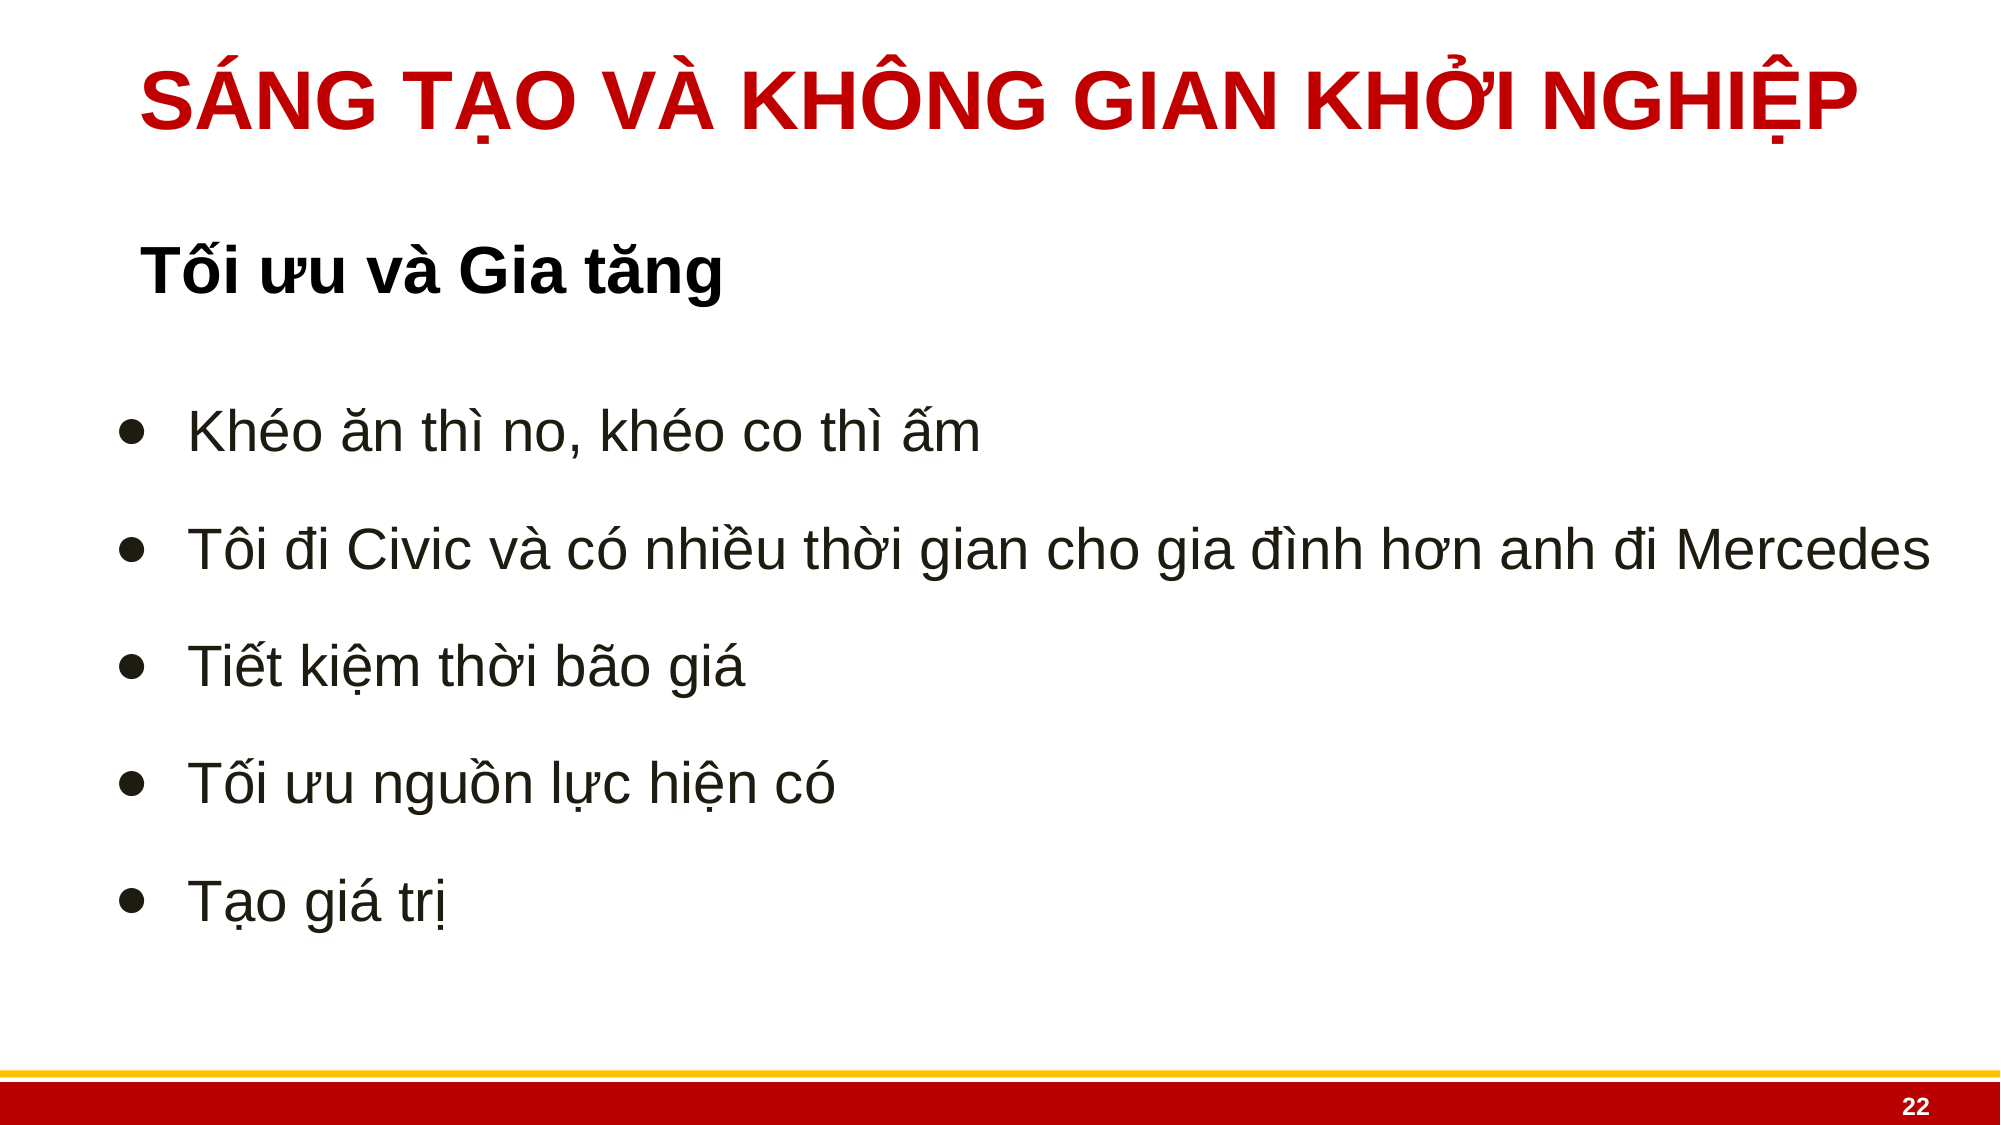

# SÁNG TẠO VÀ KHÔNG GIAN KHỞI NGHIỆP
Tối ưu và Gia tăng
Khéo ăn thì no, khéo co thì ấm
Tôi đi Civic và có nhiều thời gian cho gia đình hơn anh đi Mercedes
Tiết kiệm thời bão giá
Tối ưu nguồn lực hiện có
Tạo giá trị
22